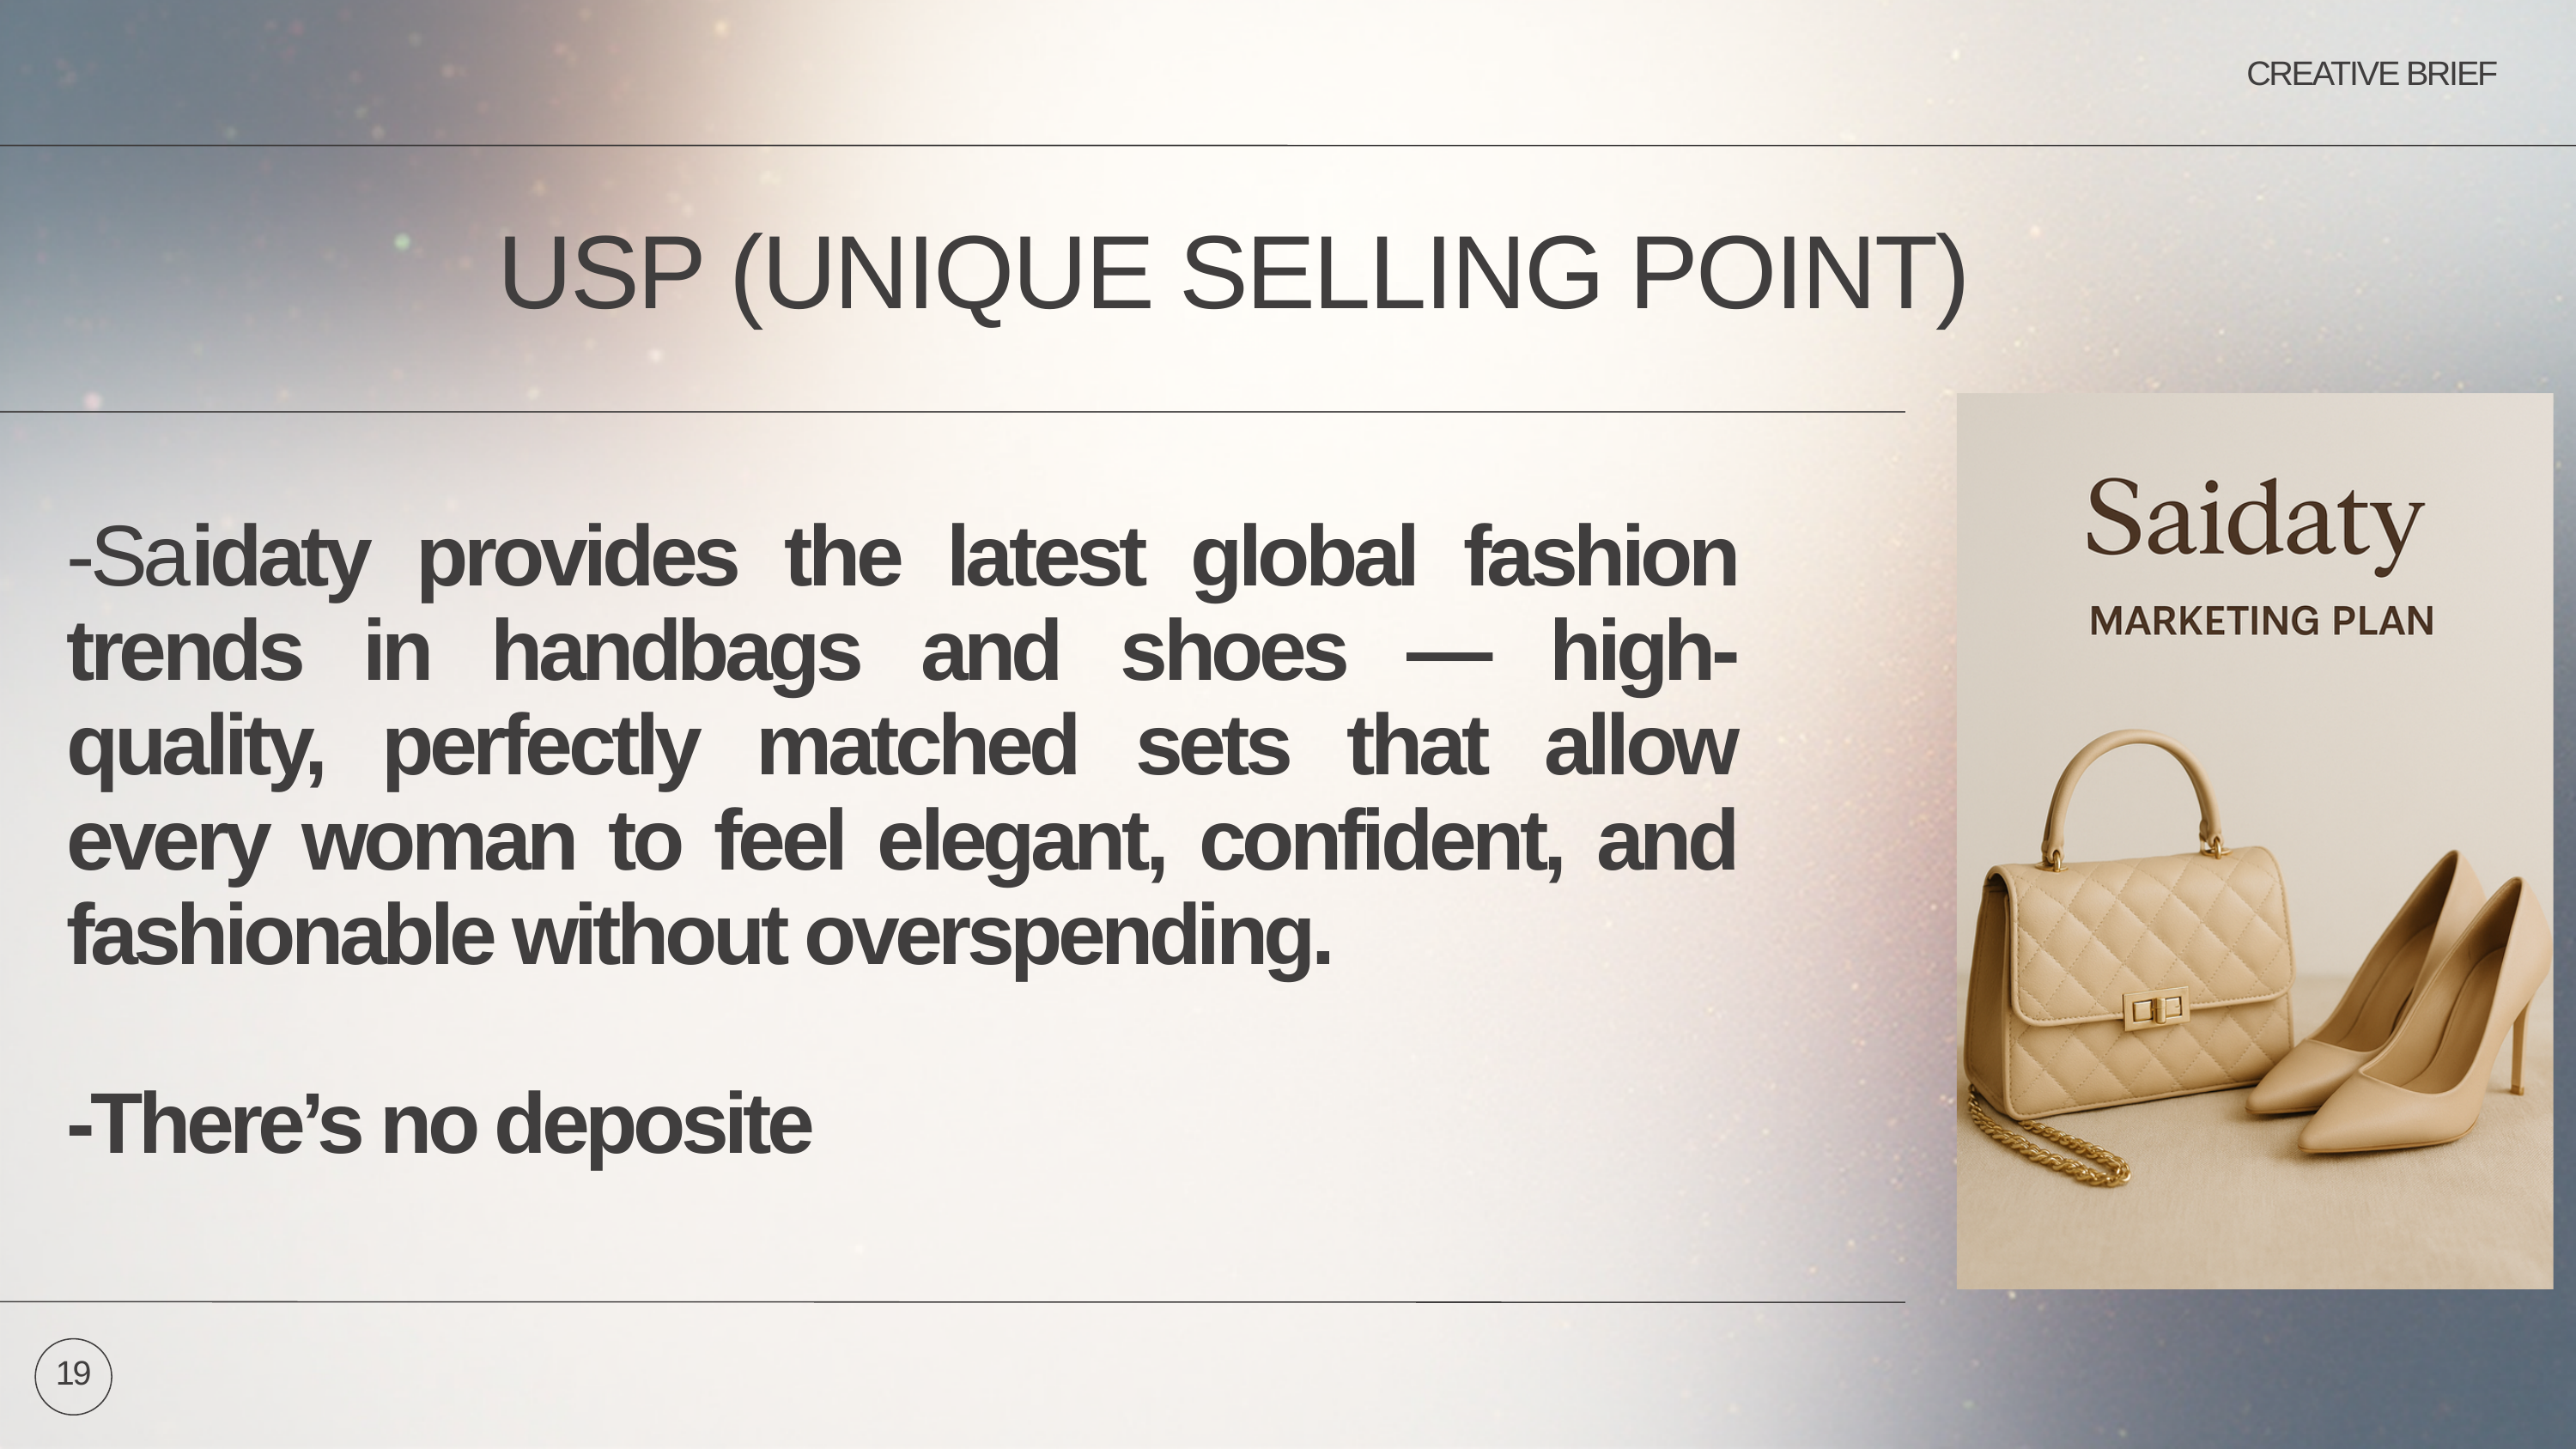

CREATIVE BRIEF

USP (UNIQUE SELLING POINT)

-Saidaty provides the latest global fashion trends in handbags and shoes — high-quality, perfectly matched sets that allow every woman to feel elegant, confident, and fashionable without overspending.

-There’s no deposite

19